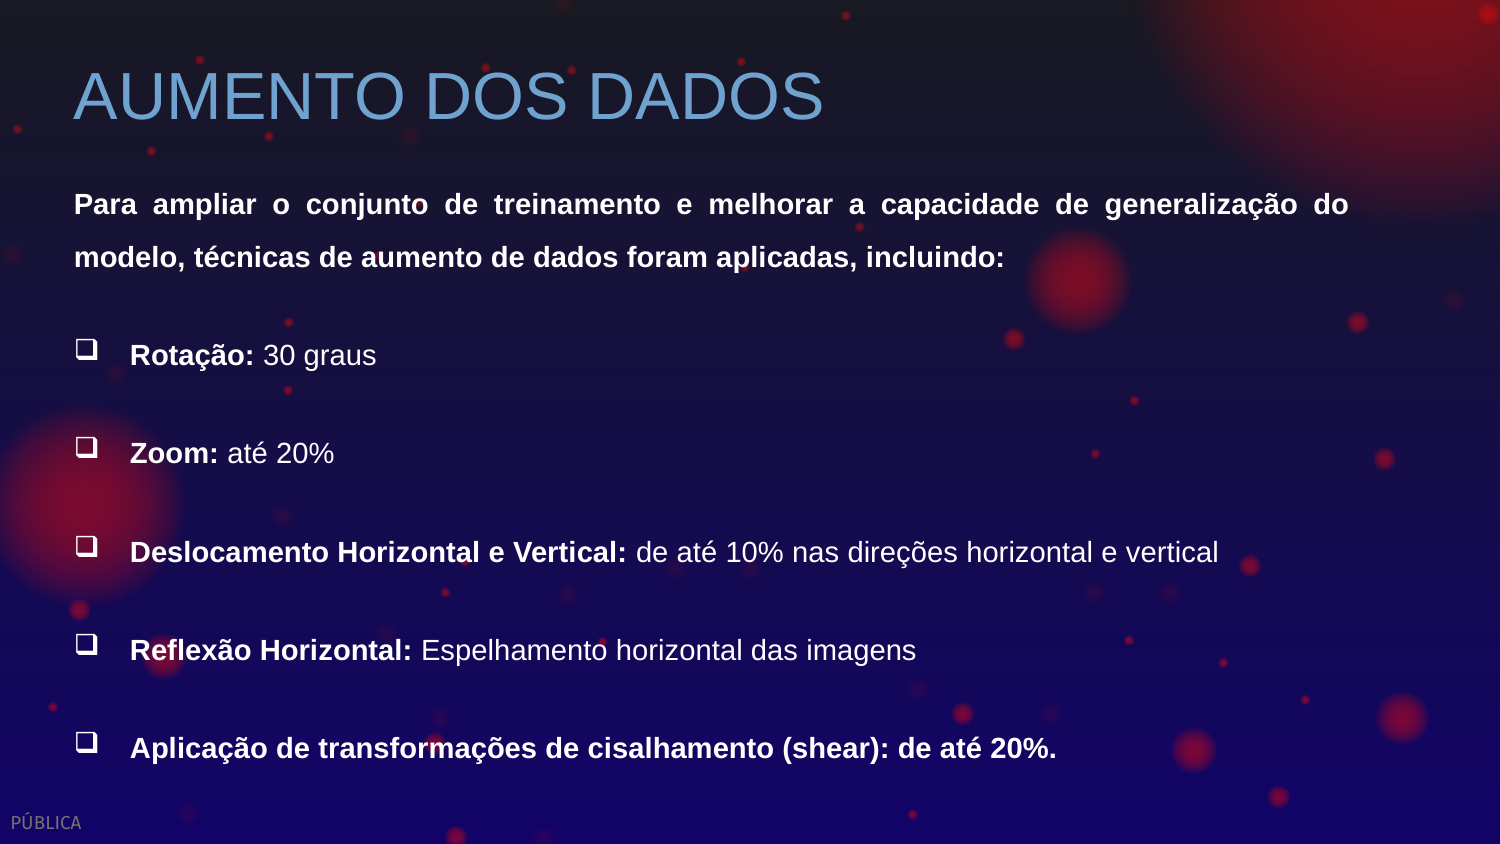

# AUMENTO DOS DADOS
Para ampliar o conjunto de treinamento e melhorar a capacidade de generalização do modelo, técnicas de aumento de dados foram aplicadas, incluindo:
Rotação: 30 graus
Zoom: até 20%
Deslocamento Horizontal e Vertical: de até 10% nas direções horizontal e vertical
Reflexão Horizontal: Espelhamento horizontal das imagens
Aplicação de transformações de cisalhamento (shear): de até 20%.